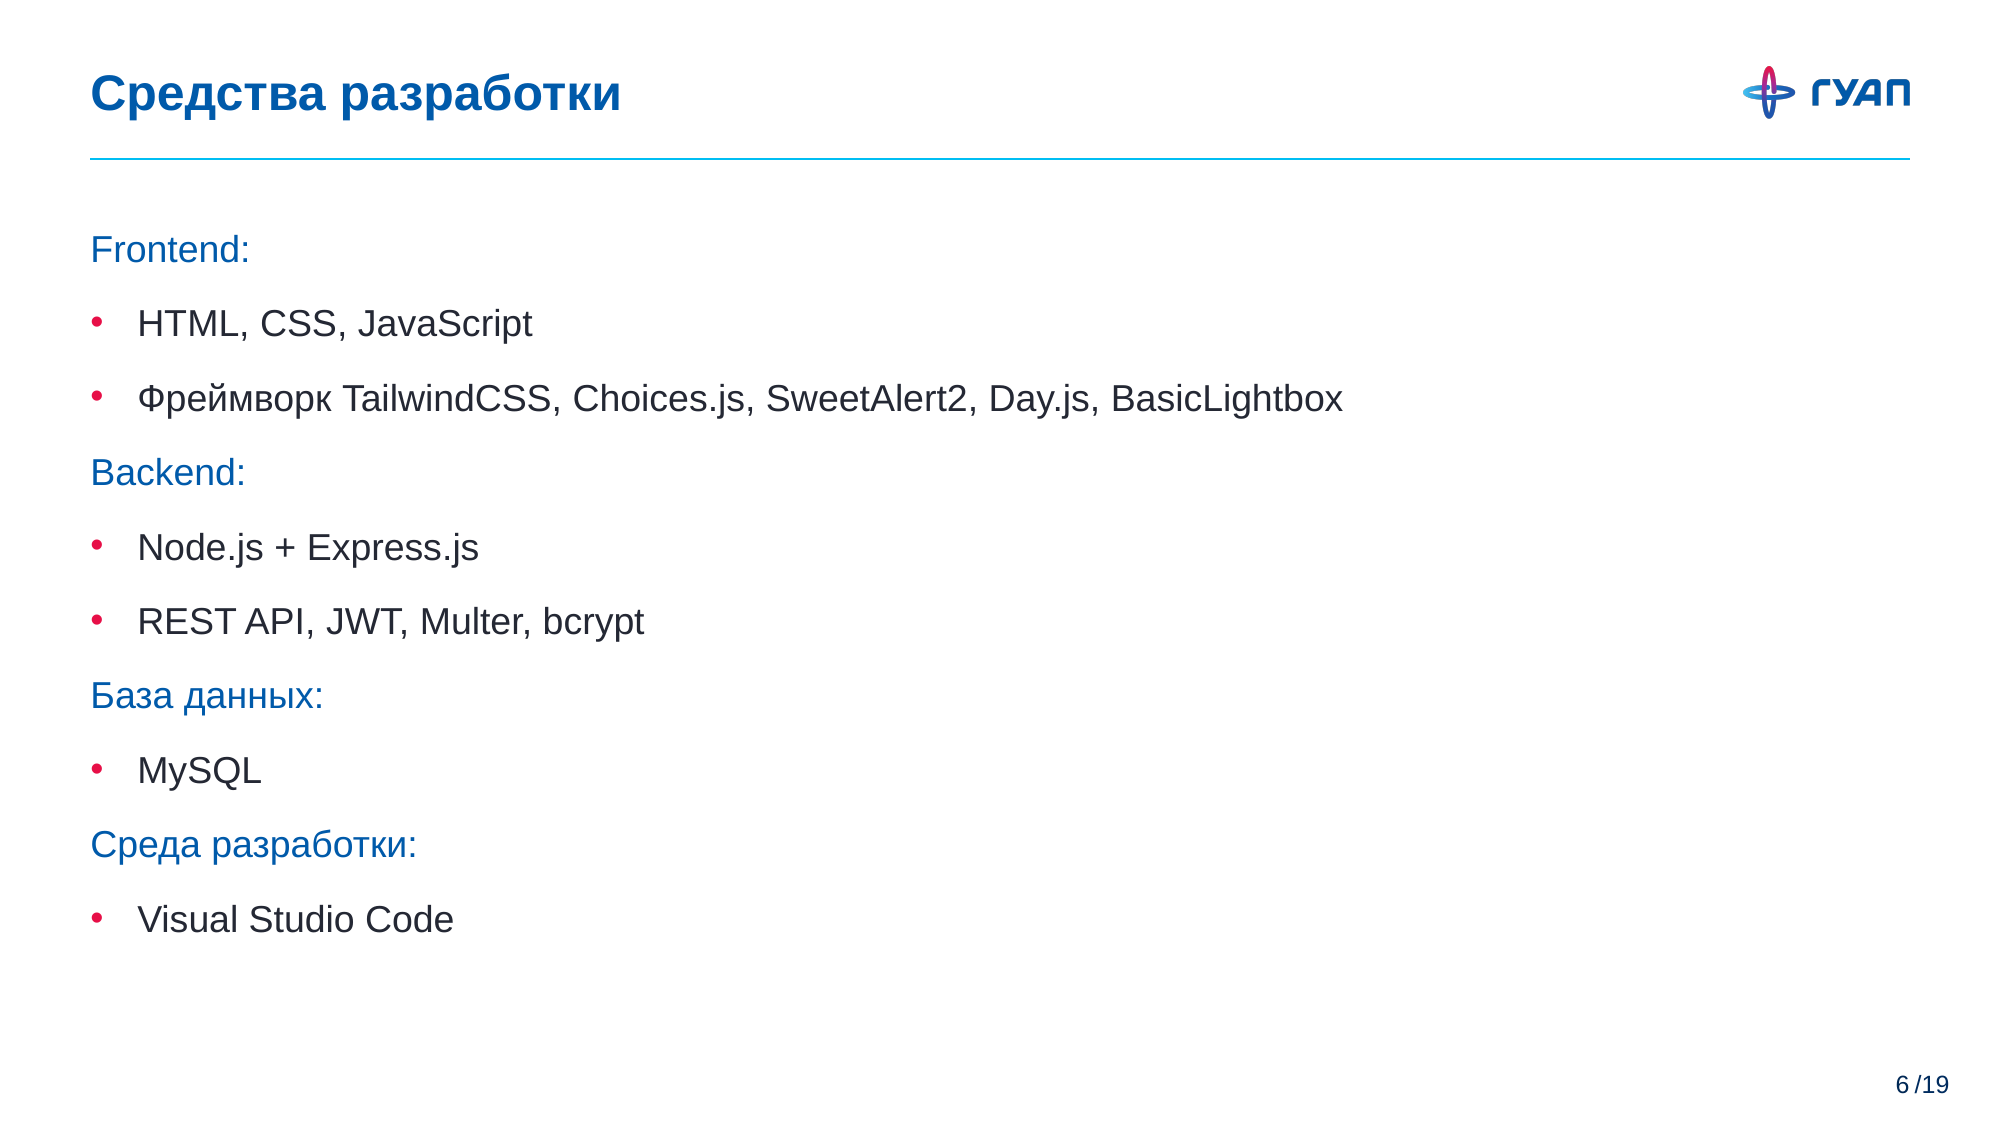

# Средства разработки
Frontend:
HTML, CSS, JavaScript
Фреймворк TailwindCSS, Choices.js, SweetAlert2, Day.js, BasicLightbox
Backend:
Node.js + Express.js
REST API, JWT, Multer, bcrypt
База данных:
MySQL
Среда разработки:
Visual Studio Code
/19